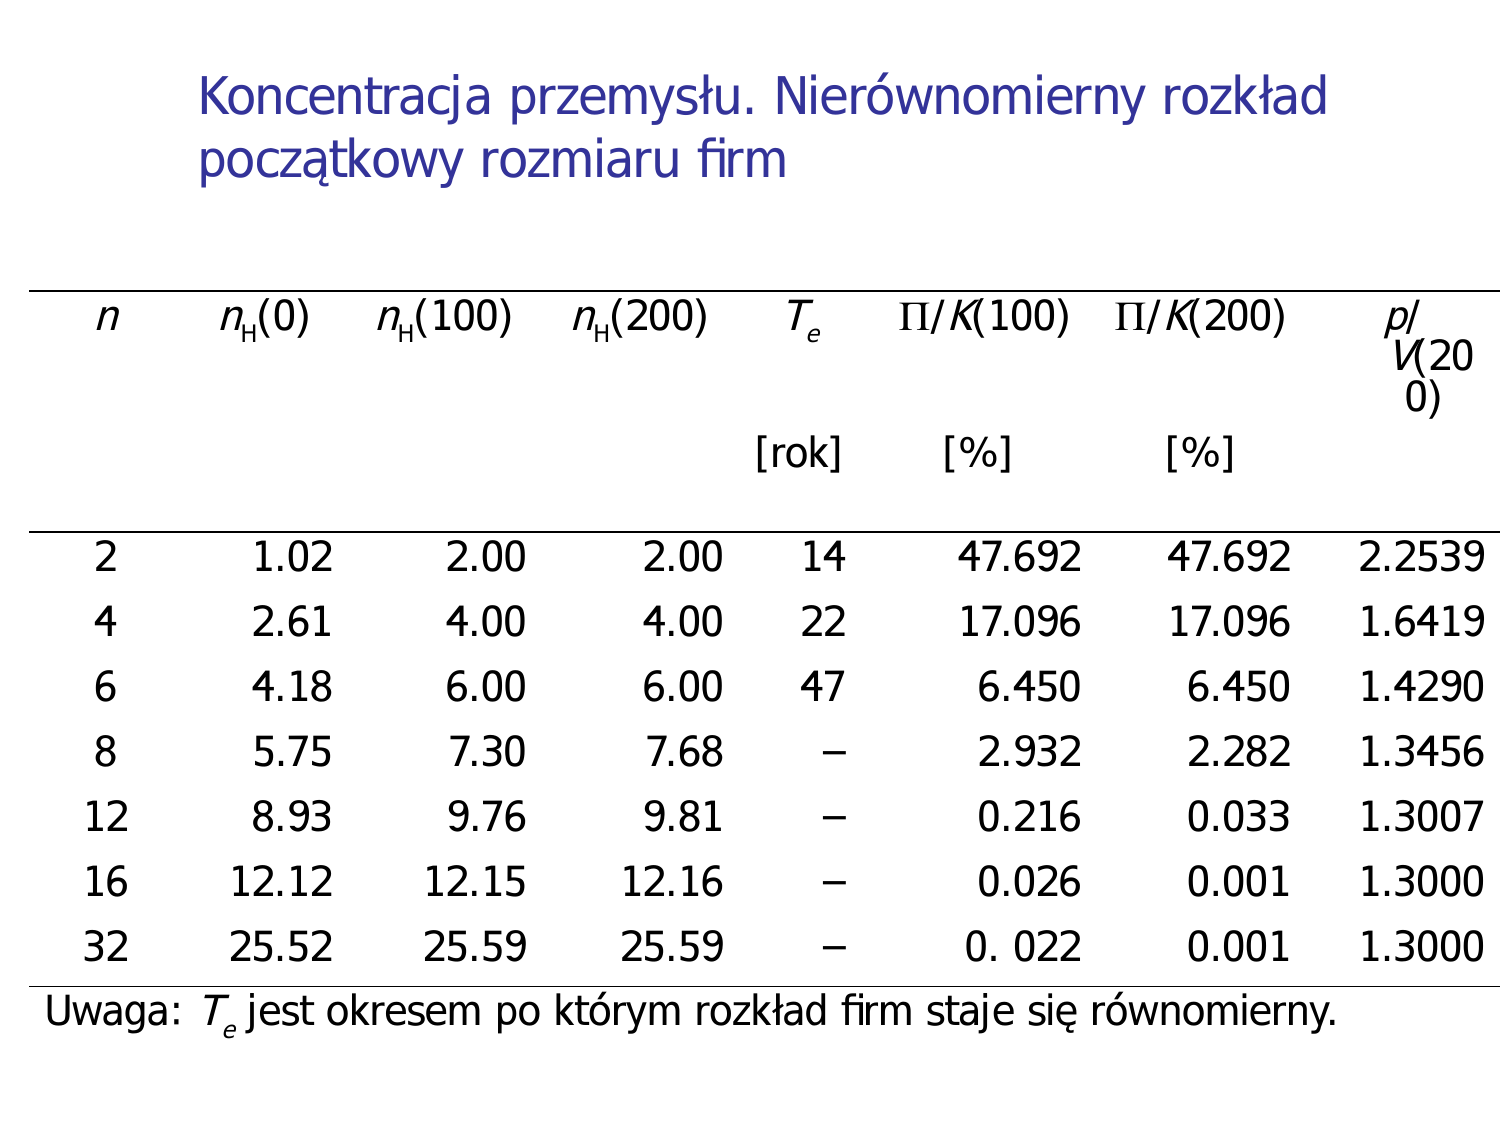

# Koncentracja przemysłu. Nierównomierny rozkład początkowy rozmiaru firm
| n | nH(0) | nH(100) | nH(200) | Te | Π/K(100) | Π/K(200) | p/V(200) |
| --- | --- | --- | --- | --- | --- | --- | --- |
|  |  |  |  | [rok] | [%] | [%] |  |
| 2 | 1.02 | 2.00 | 2.00 | 14 | 47.692 | 47.692 | 2.2539 |
| 4 | 2.61 | 4.00 | 4.00 | 22 | 17.096 | 17.096 | 1.6419 |
| 6 | 4.18 | 6.00 | 6.00 | 47 | 6.450 | 6.450 | 1.4290 |
| 8 | 5.75 | 7.30 | 7.68 | – | 2.932 | 2.282 | 1.3456 |
| 12 | 8.93 | 9.76 | 9.81 | – | 0.216 | 0.033 | 1.3007 |
| 16 | 12.12 | 12.15 | 12.16 | – | 0.026 | 0.001 | 1.3000 |
| 32 | 25.52 | 25.59 | 25.59 | – | 0. 022 | 0.001 | 1.3000 |
| Uwaga: Te jest okresem po którym rozkład firm staje się równomierny. |  |  |  |  |  |  |  |